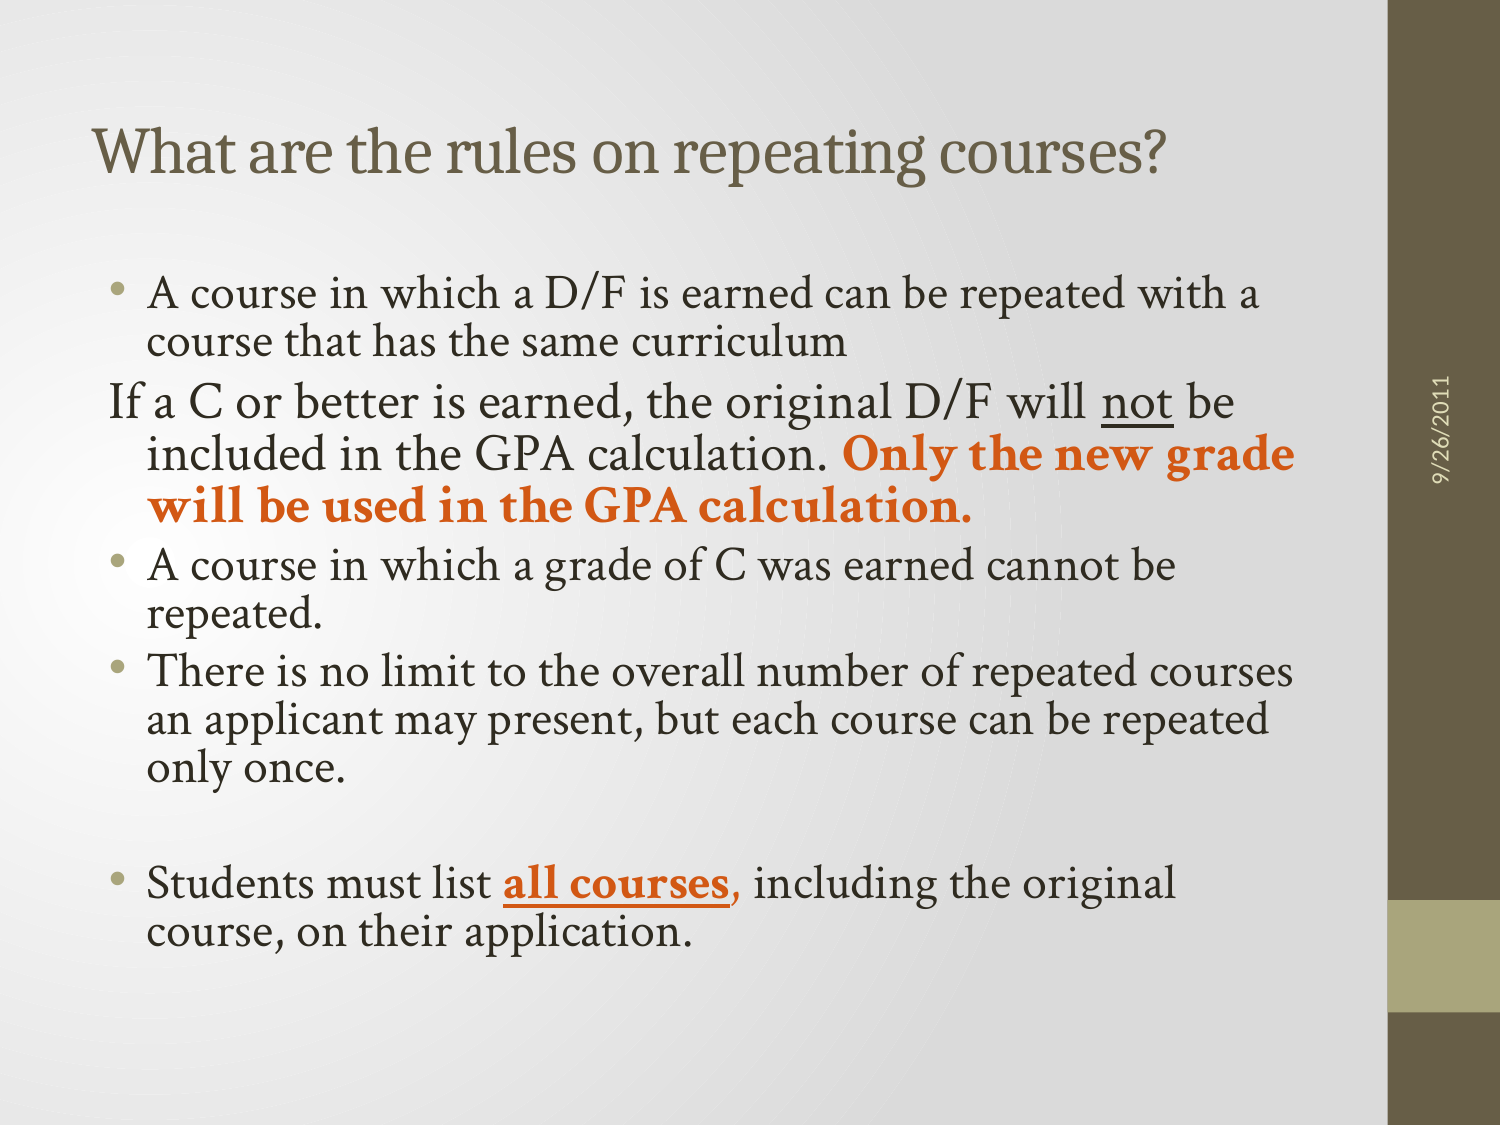

# What are the rules on repeating courses?
A course in which a D/F is earned can be repeated with a course that has the same curriculum
If a C or better is earned, the original D/F will not be included in the GPA calculation. Only the new grade will be used in the GPA calculation.
A course in which a grade of C was earned cannot be repeated.
There is no limit to the overall number of repeated courses an applicant may present, but each course can be repeated only once.

Students must list all courses, including the original course, on their application.

9/26/2011